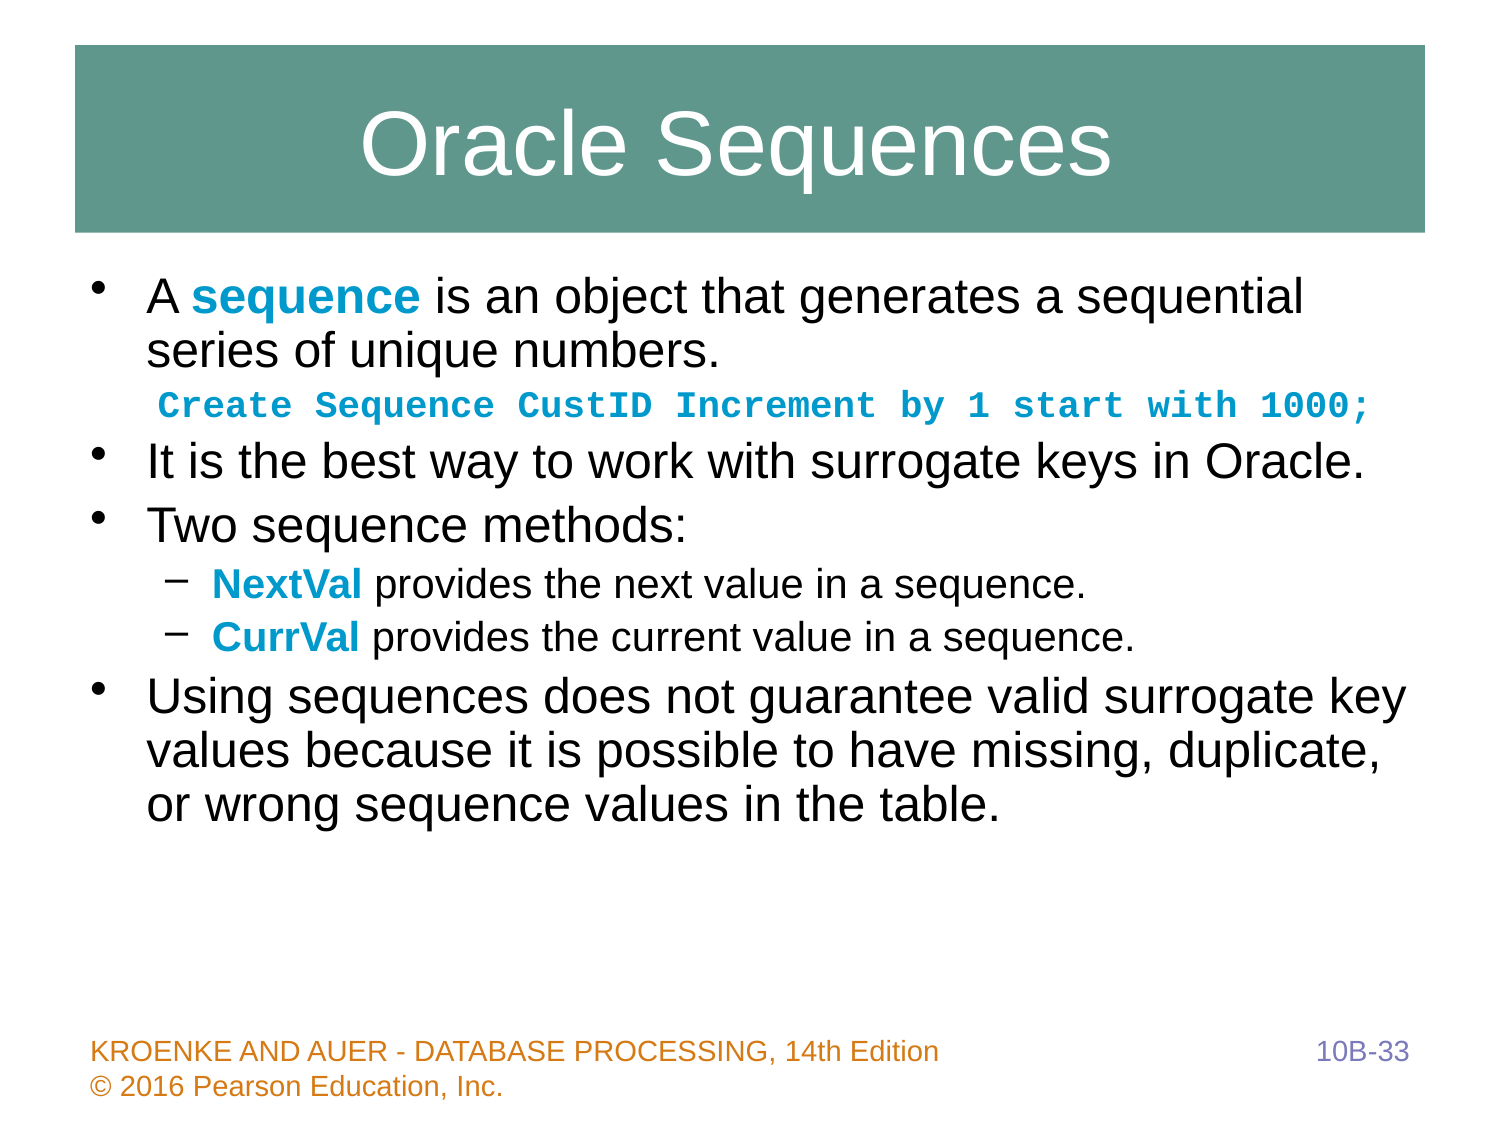

# Oracle Sequences
A sequence is an object that generates a sequential series of unique numbers.
   Create Sequence CustID Increment by 1 start with 1000;
It is the best way to work with surrogate keys in Oracle.
Two sequence methods:
NextVal provides the next value in a sequence.
CurrVal provides the current value in a sequence.
Using sequences does not guarantee valid surrogate key values because it is possible to have missing, duplicate, or wrong sequence values in the table.
10B-33

KROENKE AND AUER - DATABASE PROCESSING, 14th Edition © 2016 Pearson Education, Inc.